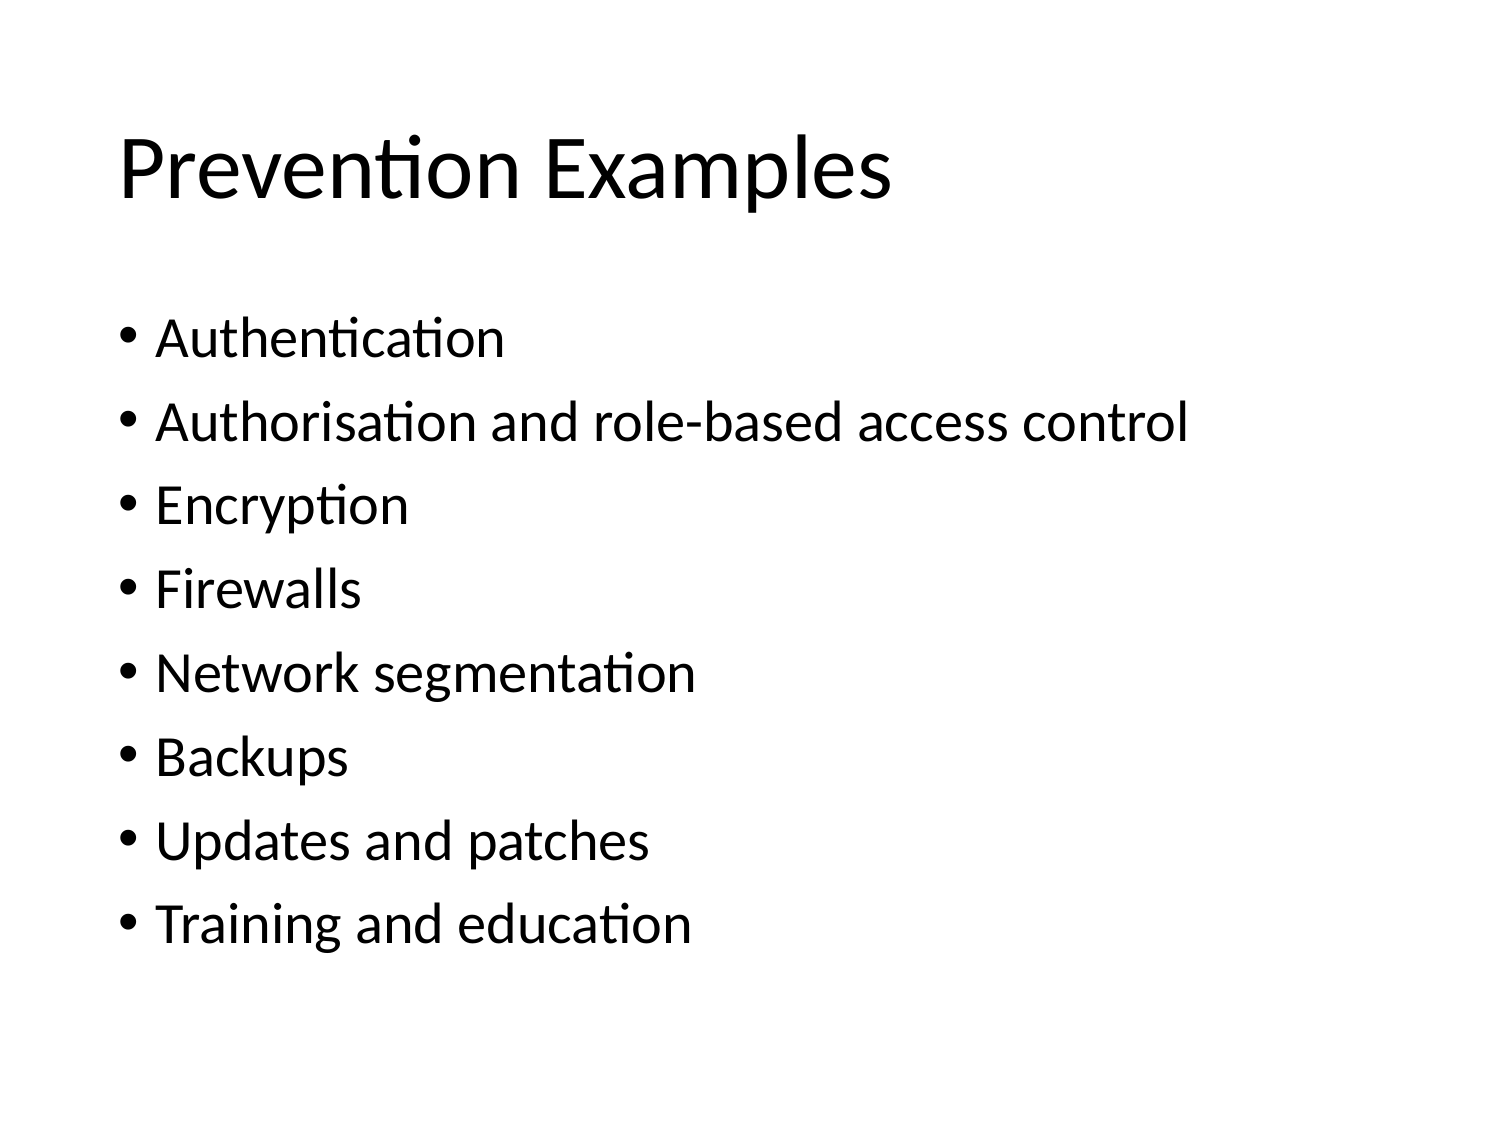

# Prevention Examples
Authentication
Authorisation and role-based access control
Encryption
Firewalls
Network segmentation
Backups
Updates and patches
Training and education